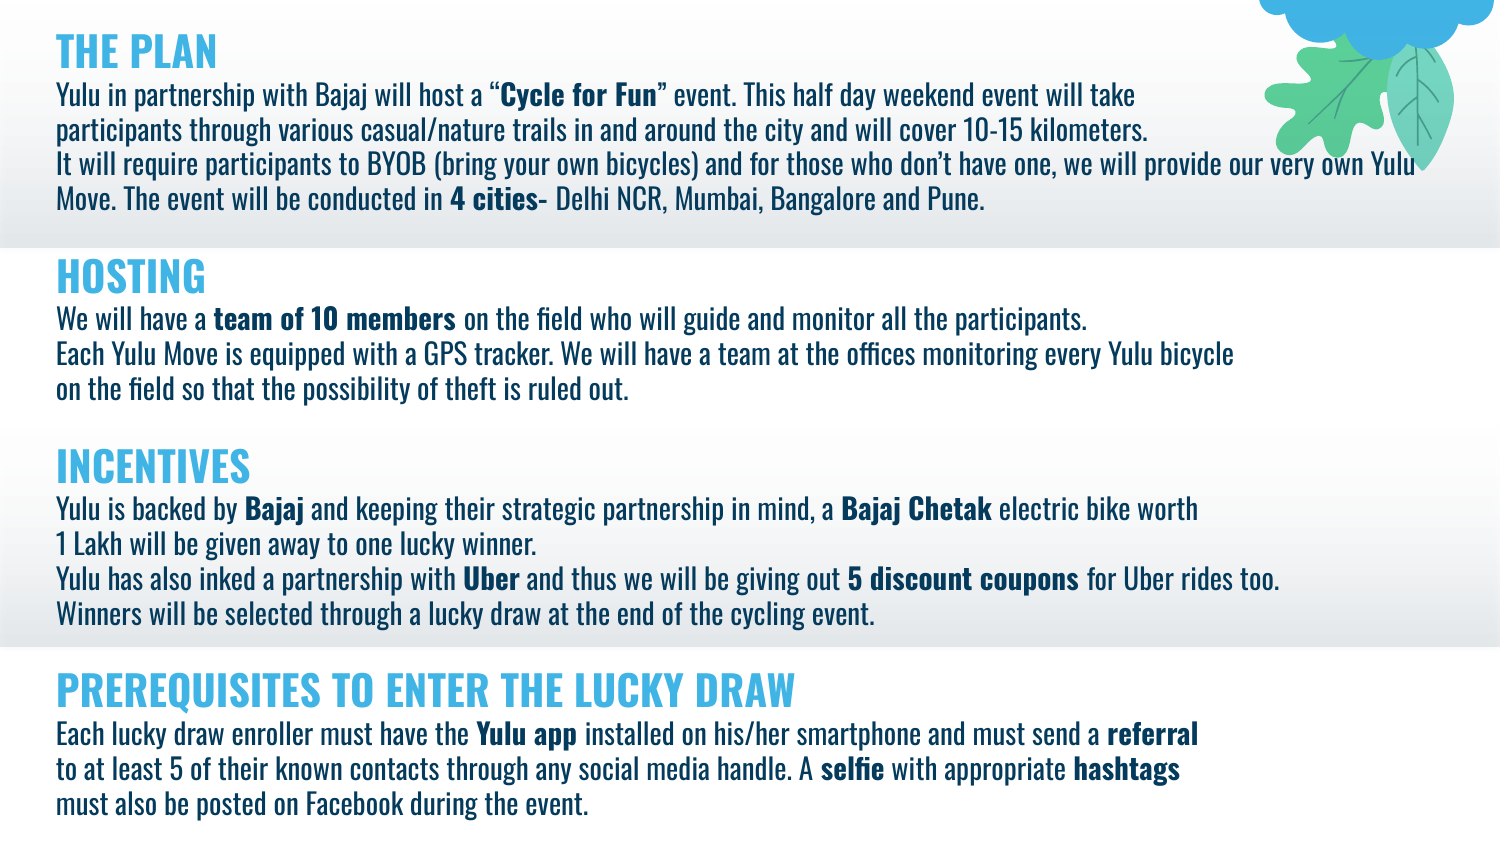

THE PLAN
Yulu in partnership with Bajaj will host a “Cycle for Fun” event. This half day weekend event will take
participants through various casual/nature trails in and around the city and will cover 10-15 kilometers.
It will require participants to BYOB (bring your own bicycles) and for those who don’t have one, we will provide our very own Yulu Move. The event will be conducted in 4 cities- Delhi NCR, Mumbai, Bangalore and Pune.

HOSTING
We will have a team of 10 members on the field who will guide and monitor all the participants.
Each Yulu Move is equipped with a GPS tracker. We will have a team at the offices monitoring every Yulu bicycle
on the field so that the possibility of theft is ruled out.

INCENTIVES
Yulu is backed by Bajaj and keeping their strategic partnership in mind, a Bajaj Chetak electric bike worth
1 Lakh will be given away to one lucky winner.
Yulu has also inked a partnership with Uber and thus we will be giving out 5 discount coupons for Uber rides too.
Winners will be selected through a lucky draw at the end of the cycling event.

PREREQUISITES TO ENTER THE LUCKY DRAW
Each lucky draw enroller must have the Yulu app installed on his/her smartphone and must send a referral
to at least 5 of their known contacts through any social media handle. A selfie with appropriate hashtags
must also be posted on Facebook during the event.